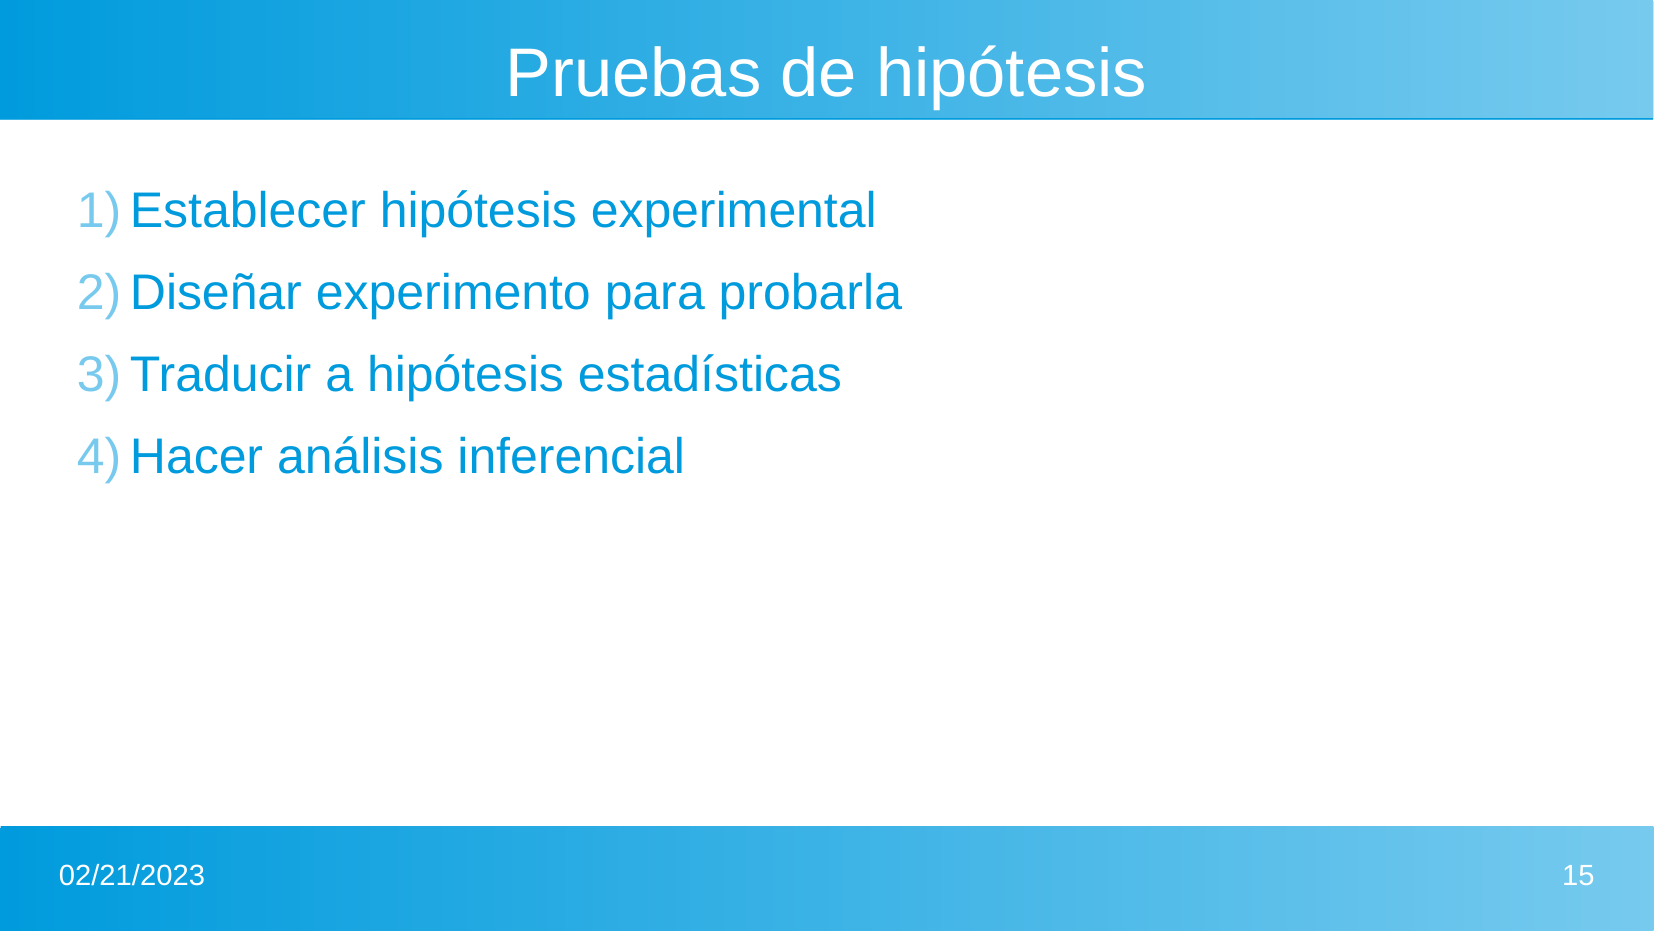

# Pruebas de hipótesis
Establecer hipótesis experimental
Diseñar experimento para probarla
Traducir a hipótesis estadísticas
Hacer análisis inferencial
02/21/2023
15